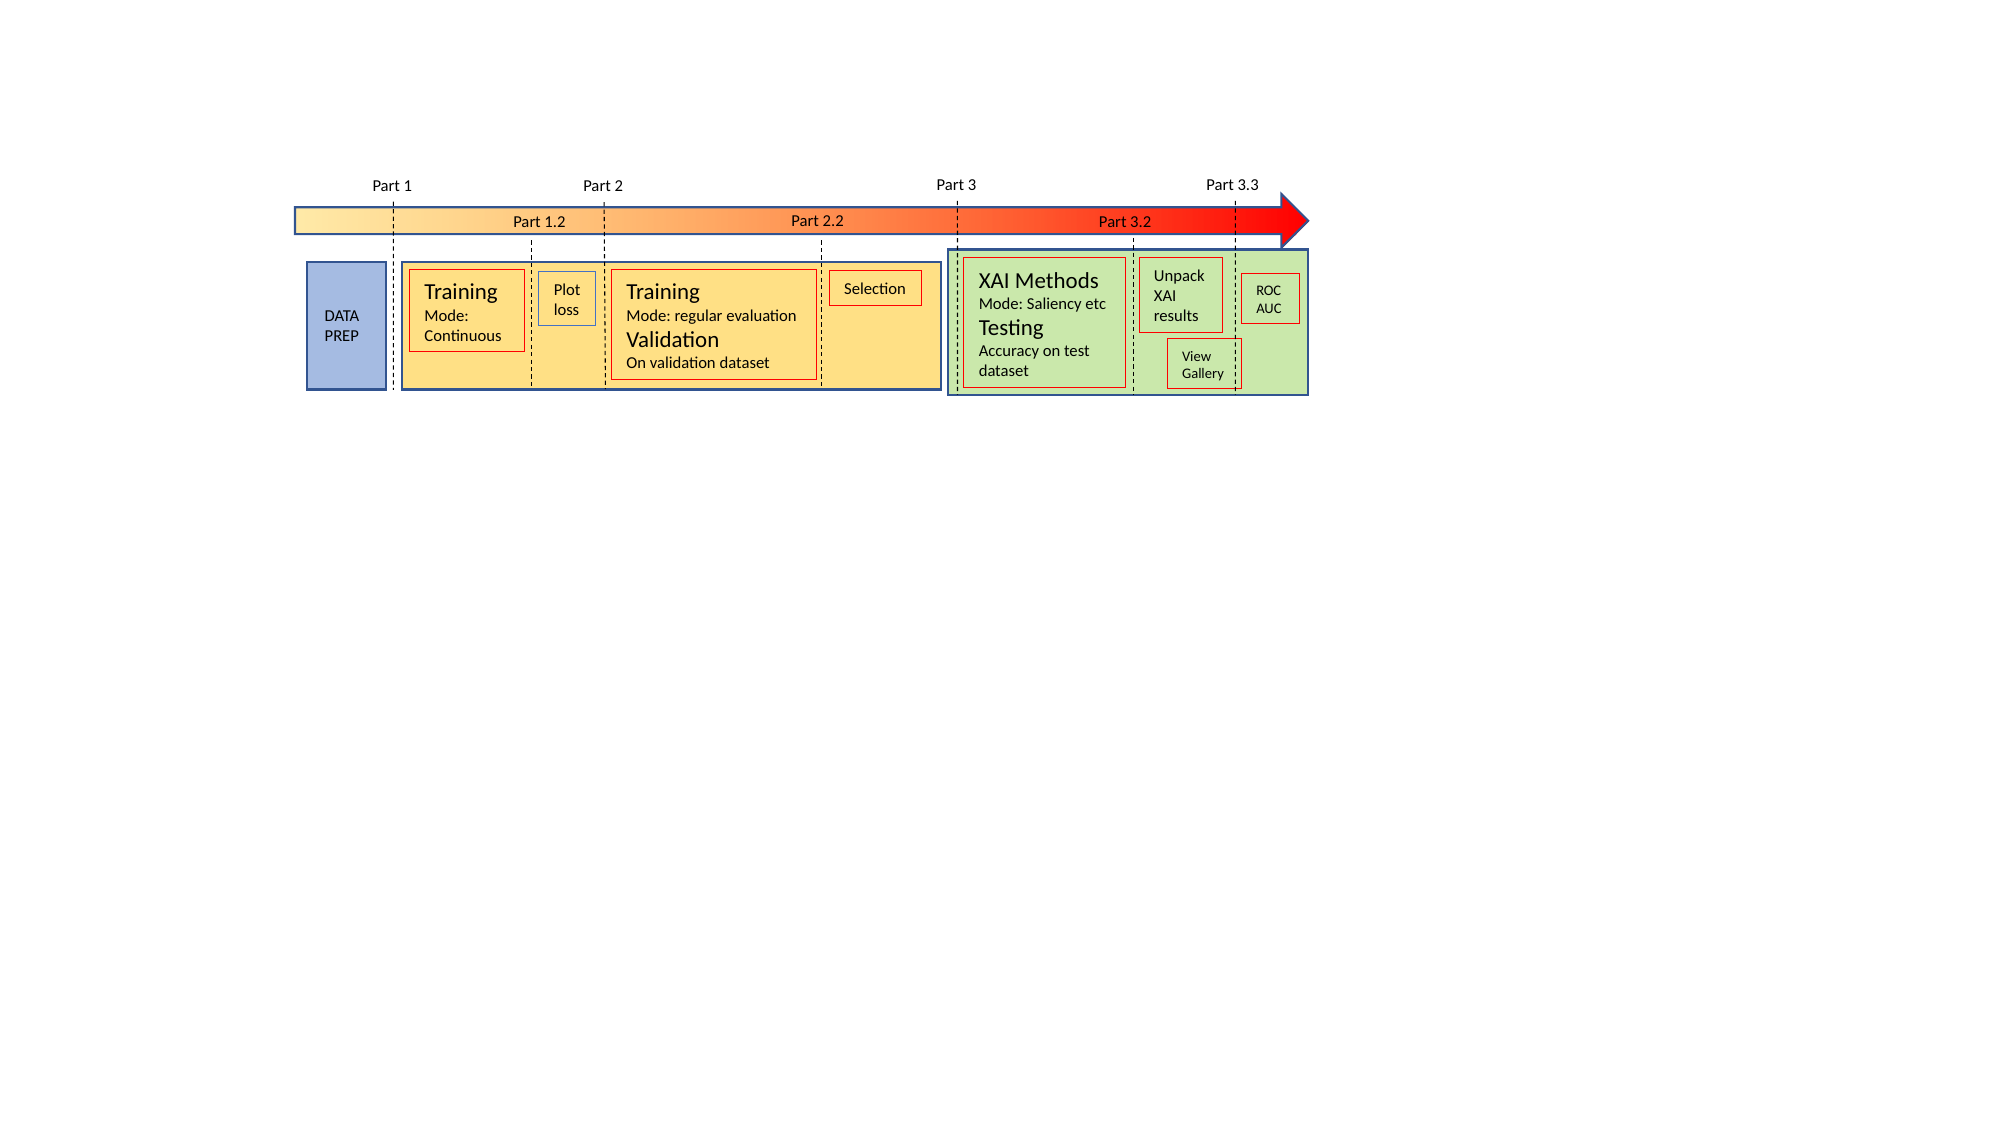

Part 3
Part 3.3
Part 1
Part 2

Part 2.2
Part 1.2
Part 3.2

XAI Methods
Mode: Saliency etc
Testing
Accuracy on test dataset
Unpack XAI results

DATA PREP

Training
Mode: Continuous
Training
Mode: regular evaluation
Validation
On validation dataset
Selection
Plot loss
ROC AUC
View Gallery